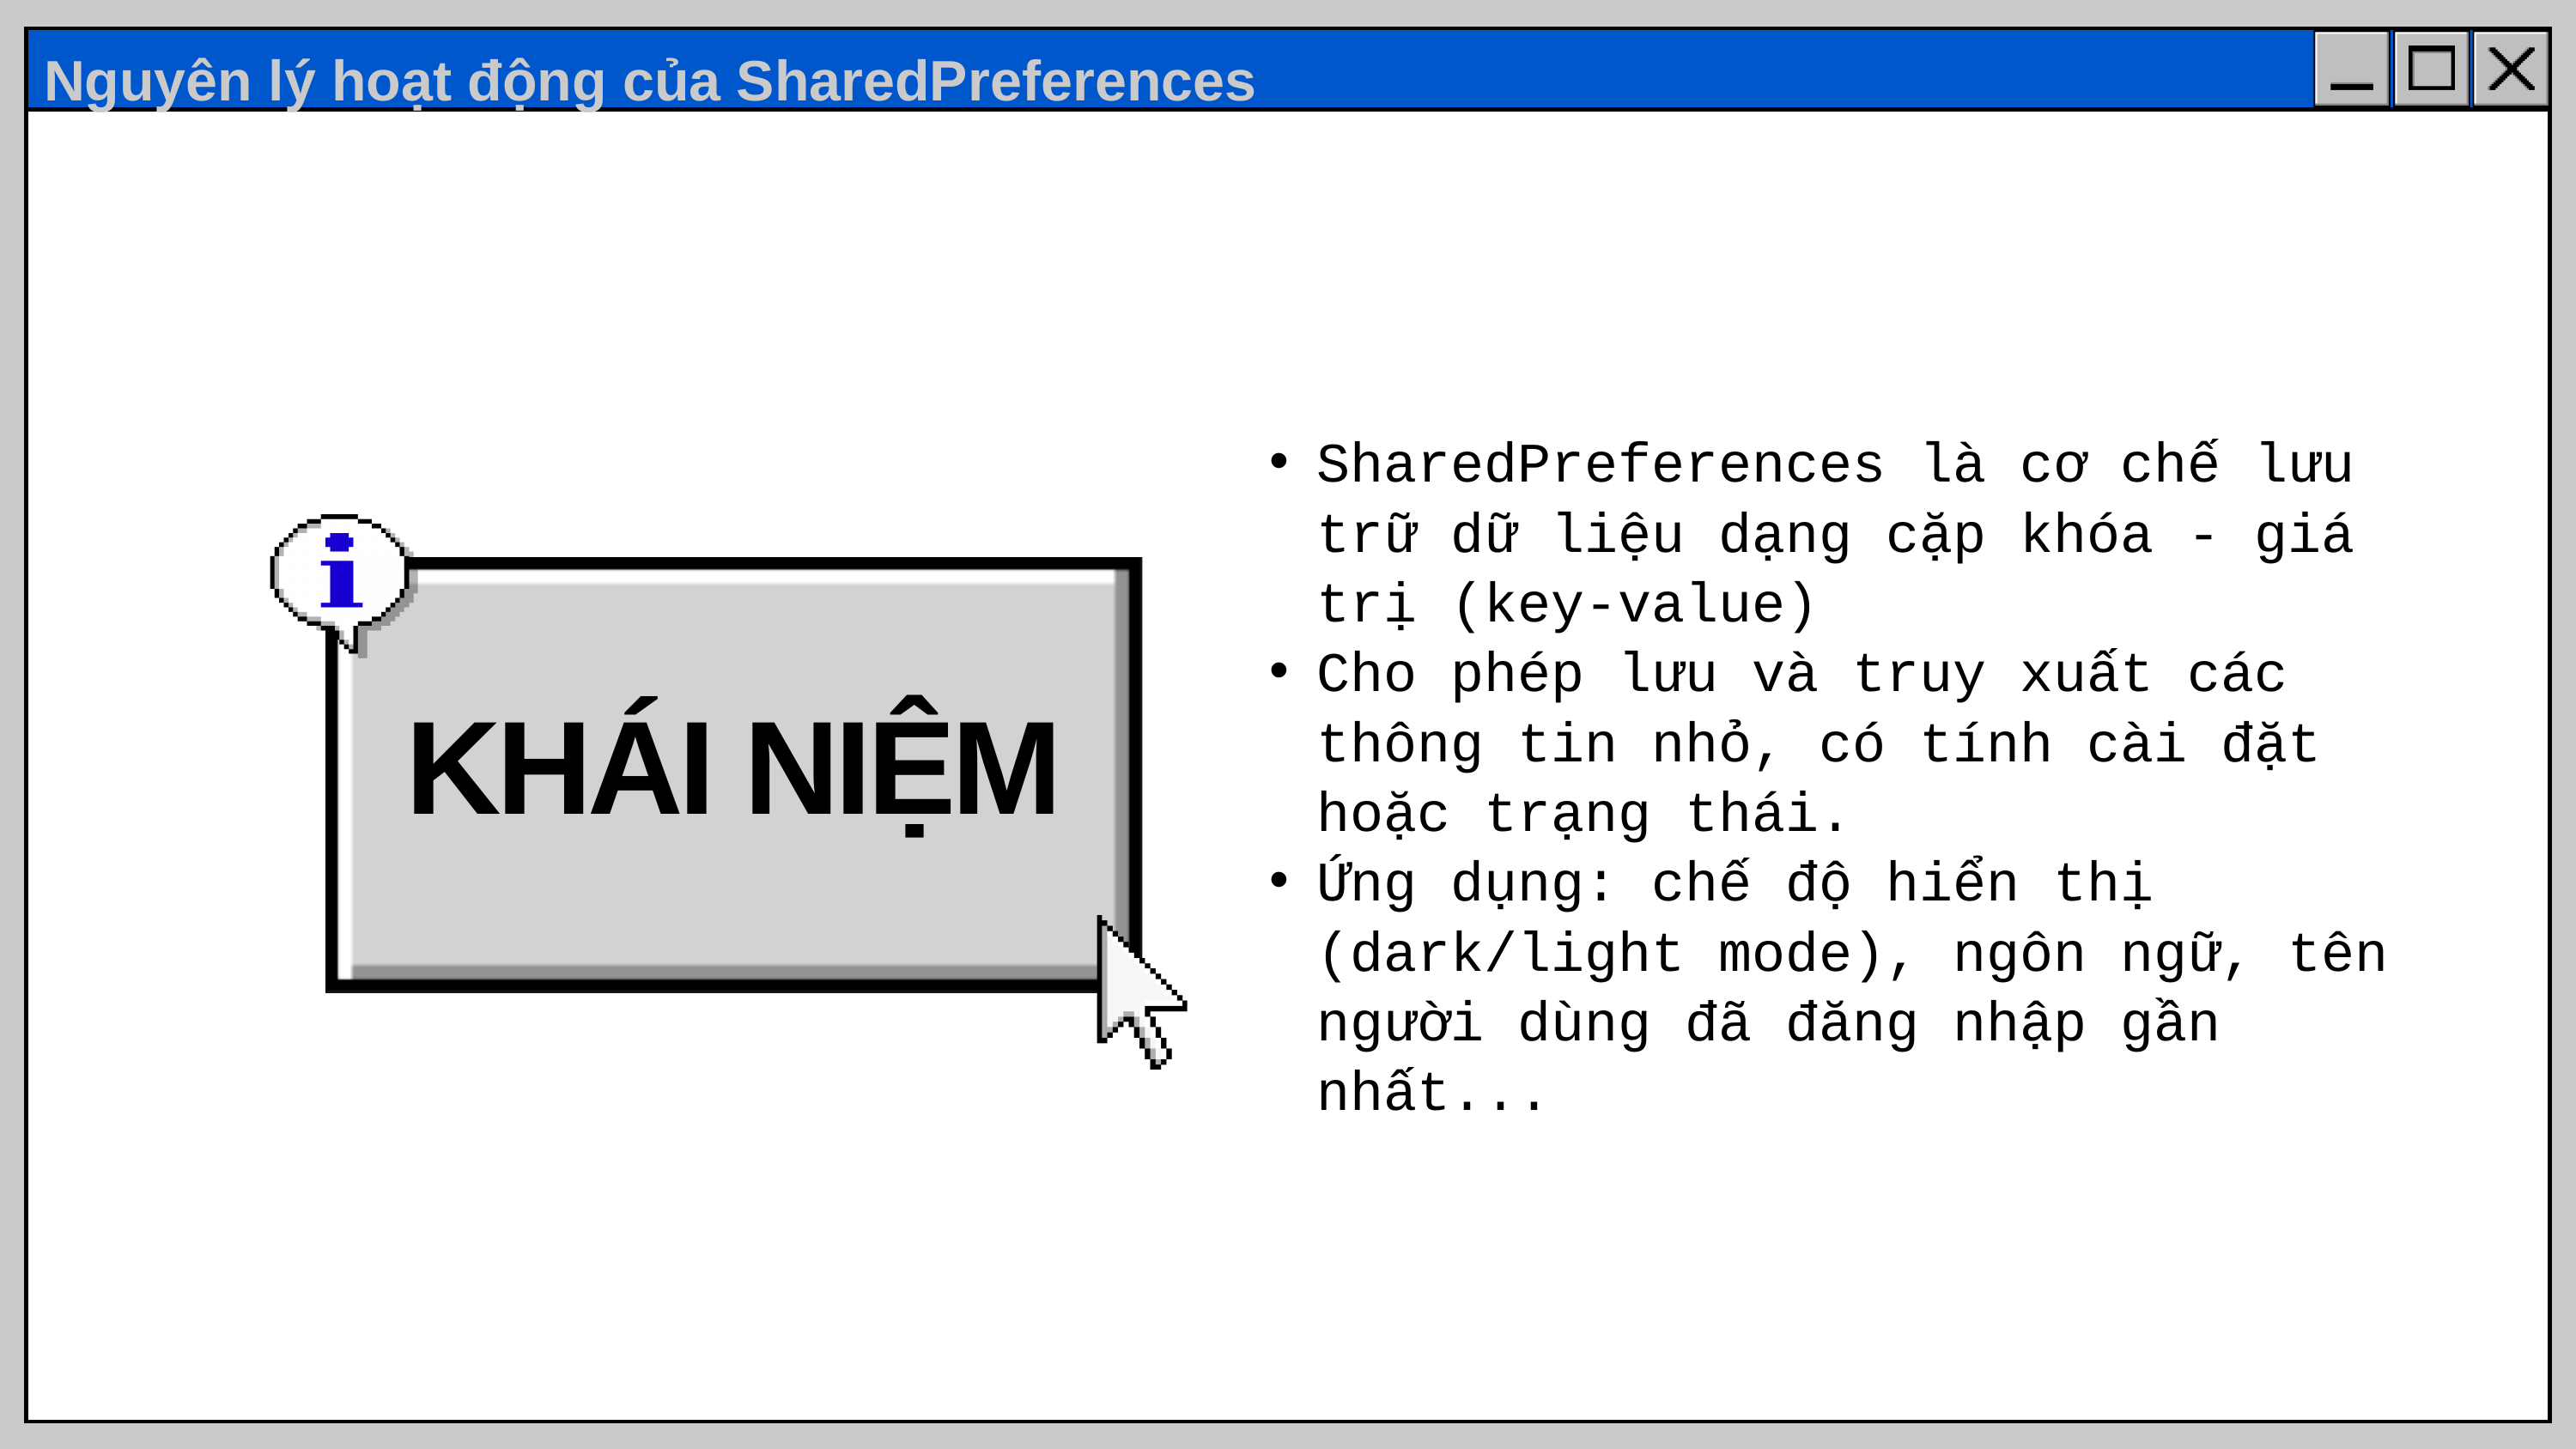

Nguyên lý hoạt động của SharedPreferences

SharedPreferences là cơ chế lưu trữ dữ liệu dạng cặp khóa - giá trị (key-value)
Cho phép lưu và truy xuất các thông tin nhỏ, có tính cài đặt hoặc trạng thái.
Ứng dụng: chế độ hiển thị (dark/light mode), ngôn ngữ, tên người dùng đã đăng nhập gần nhất...

KHÁI NIỆM